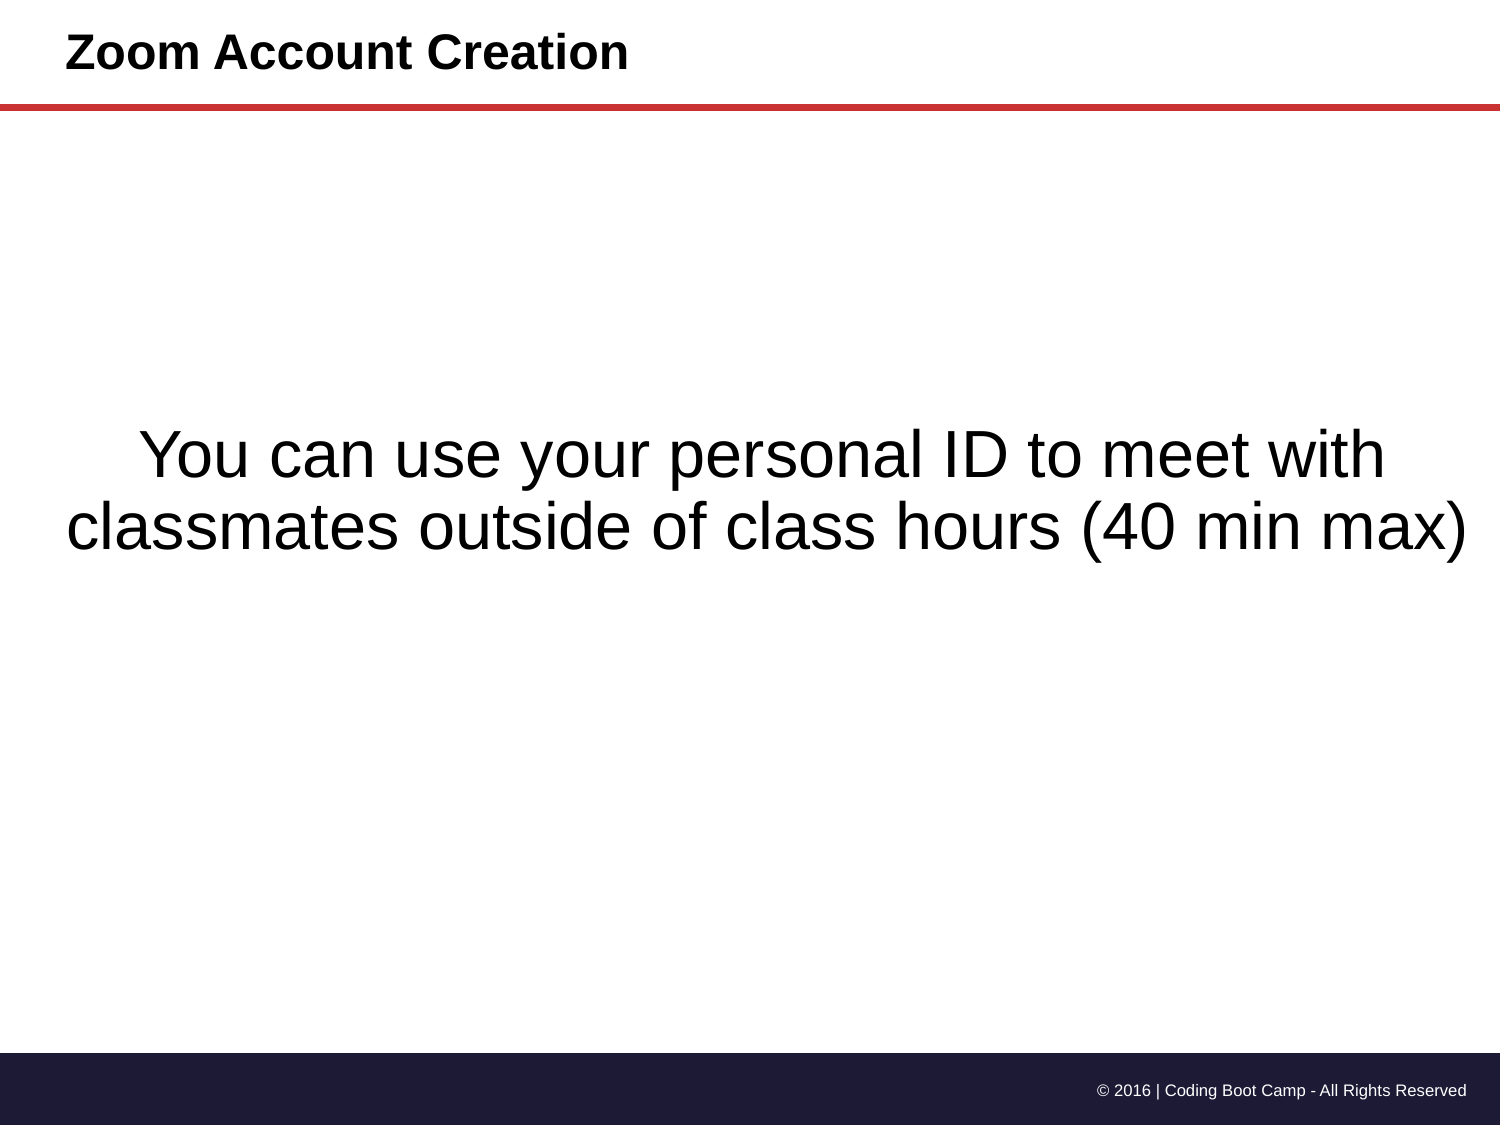

# Zoom Account Creation
You can use your personal ID to meet with classmates outside of class hours (40 min max)